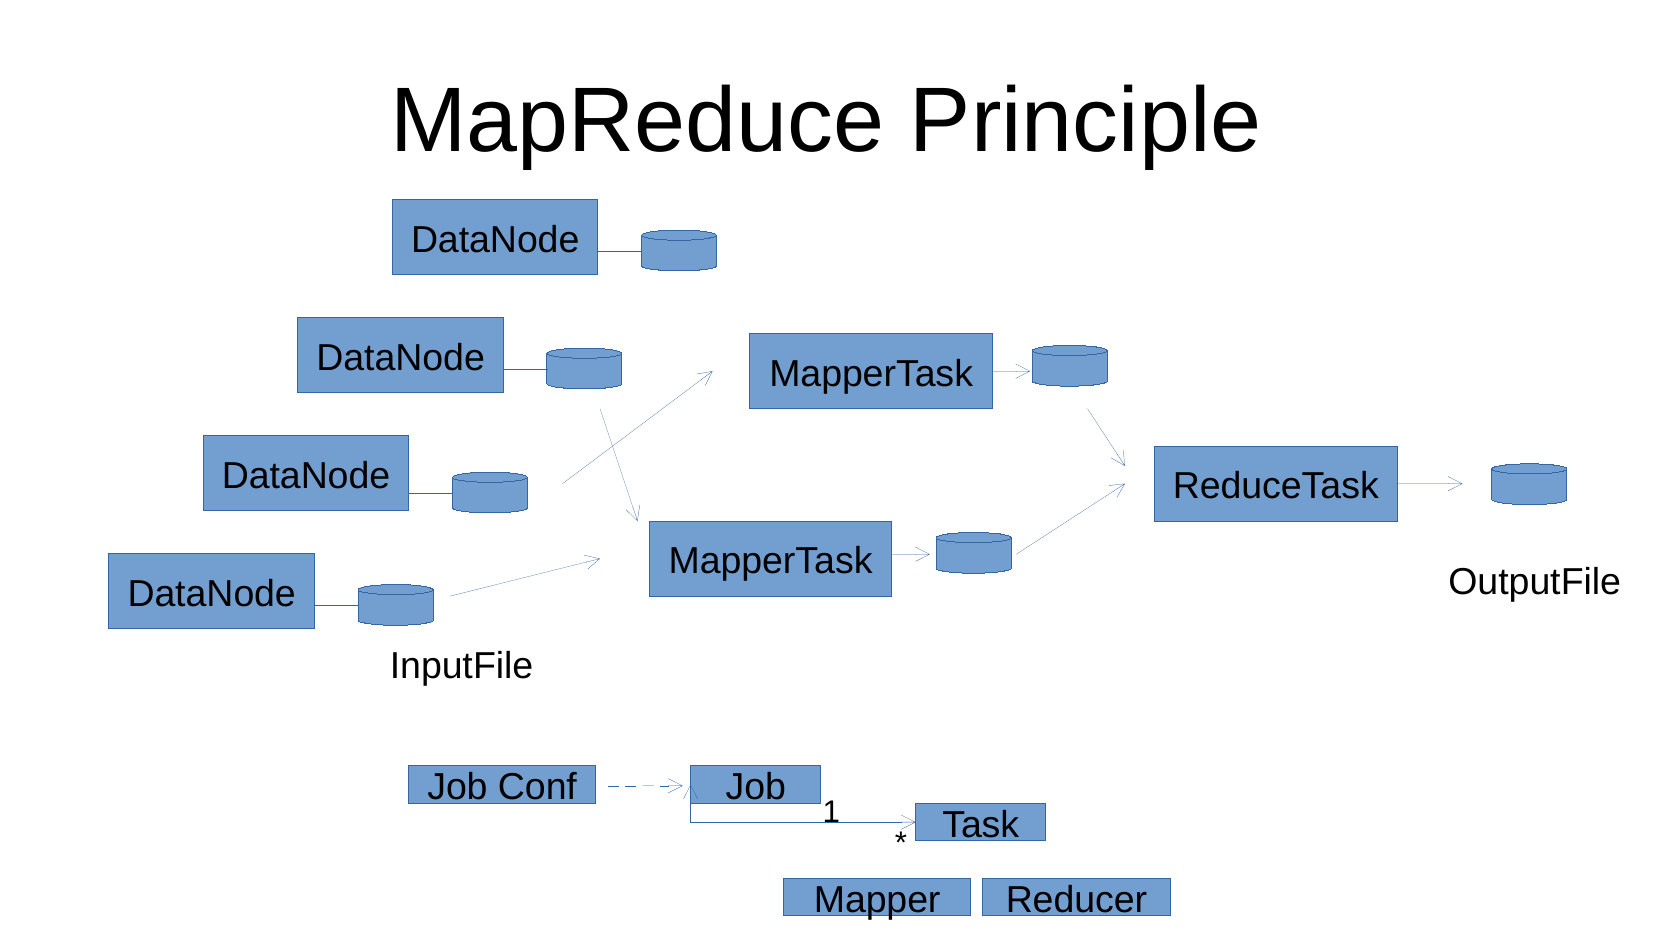

MapReduce Principle
DataNode

DataNode
MapperTask

DataNode
ReduceTask

MapperTask

OutputFile
DataNode

InputFile
Job Conf
Job
1

Task
*
Mapper
Reducer